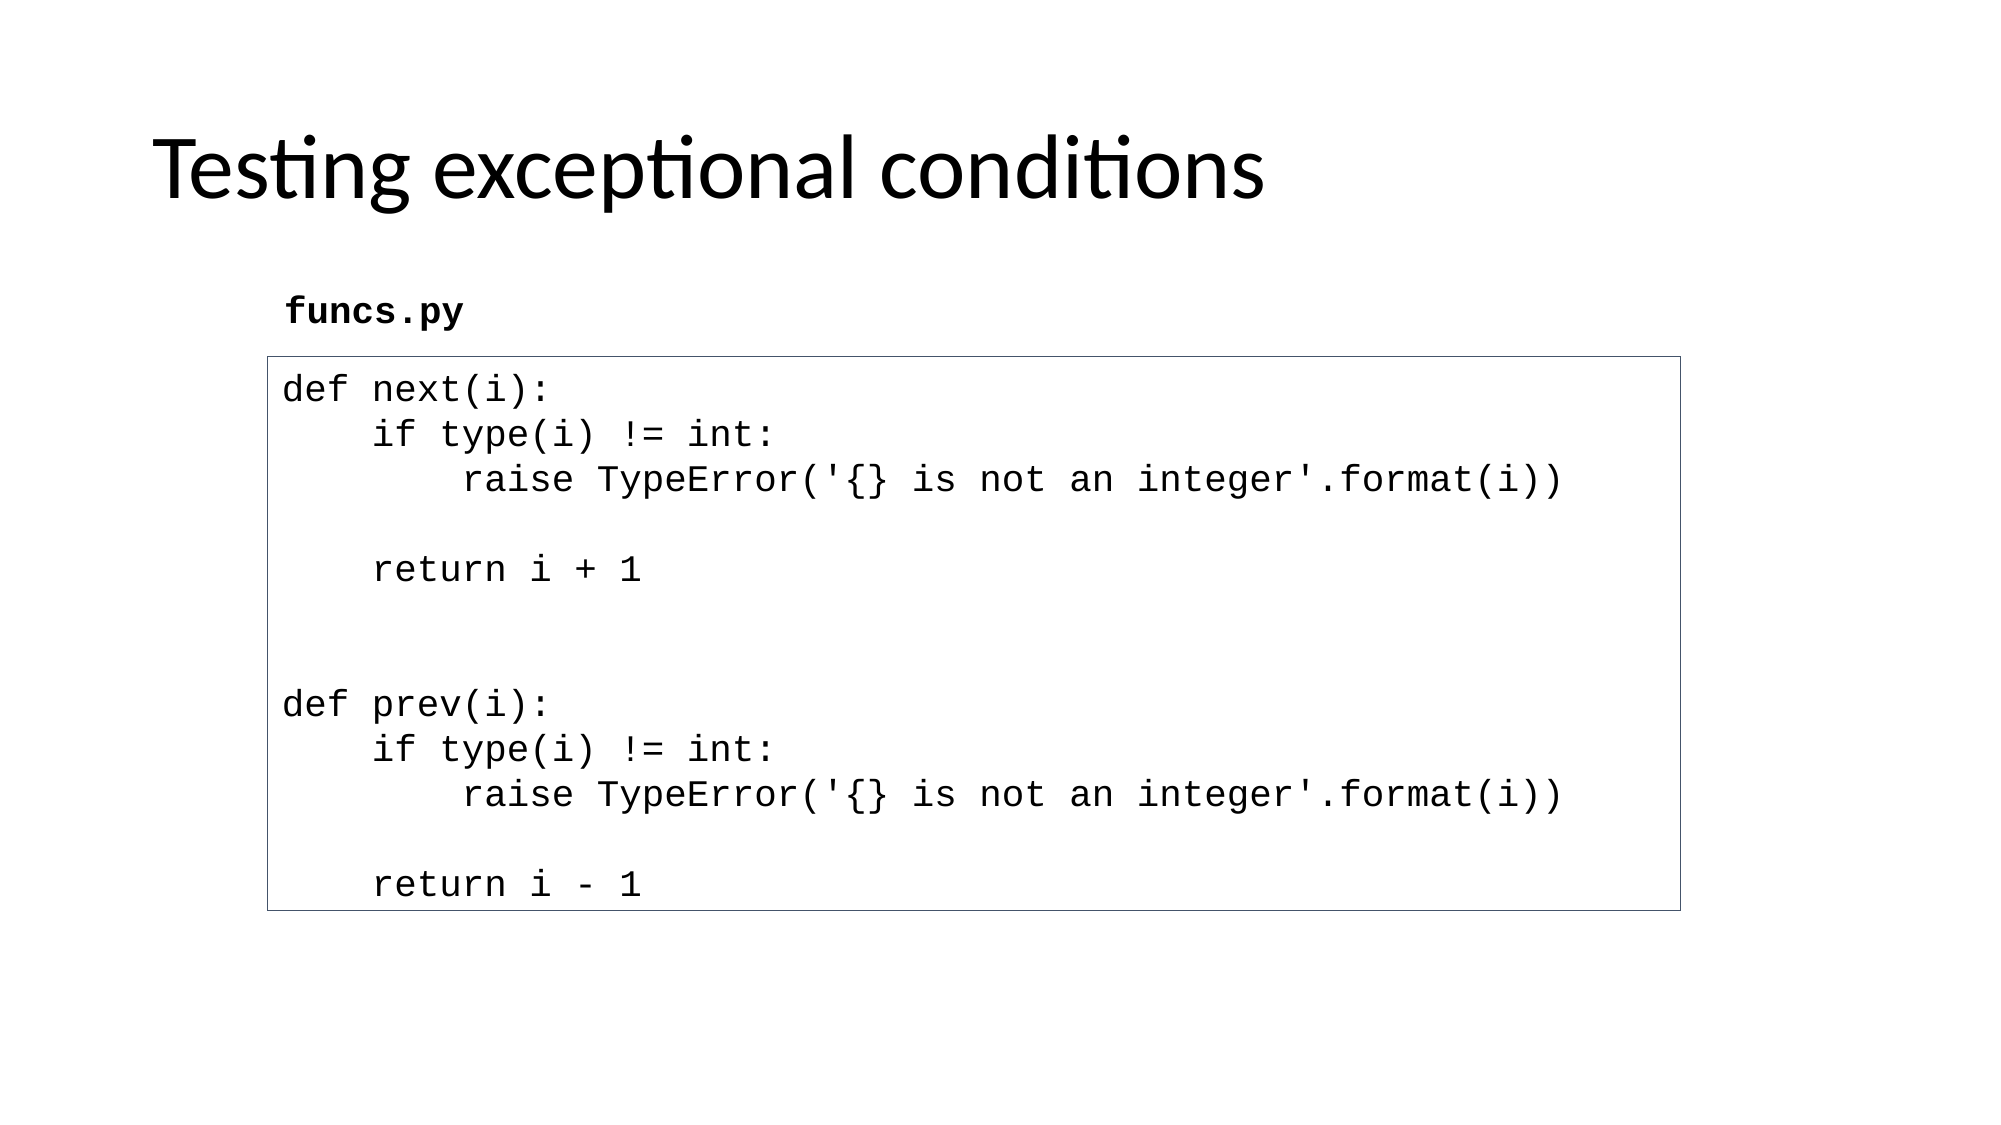

# Testing exceptional conditions
funcs.py
def next(i):
    if type(i) != int:
        raise TypeError('{} is not an integer'.format(i))

    return i + 1

def prev(i):
    if type(i) != int:
        raise TypeError('{} is not an integer'.format(i))

    return i - 1